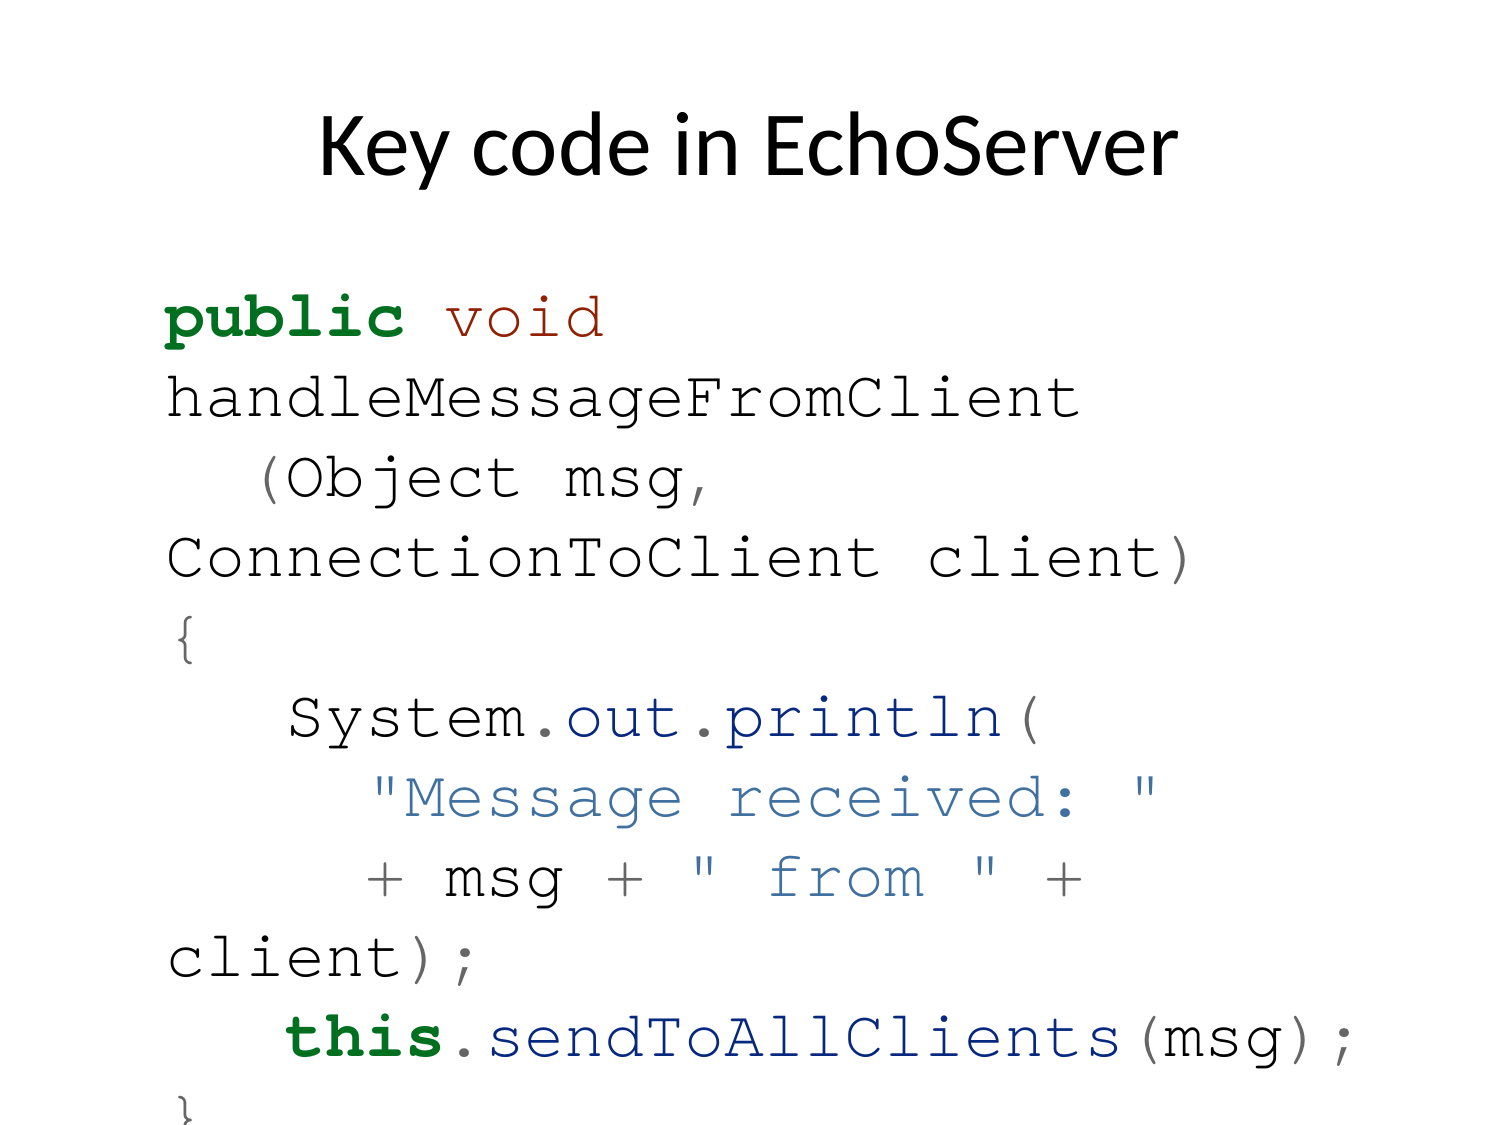

# Key code in EchoServer
public void handleMessageFromClient
  (Object msg, ConnectionToClient client)
{
   System.out.println(
     "Message received: "
     + msg + " from " + client);
   this.sendToAllClients(msg);
}